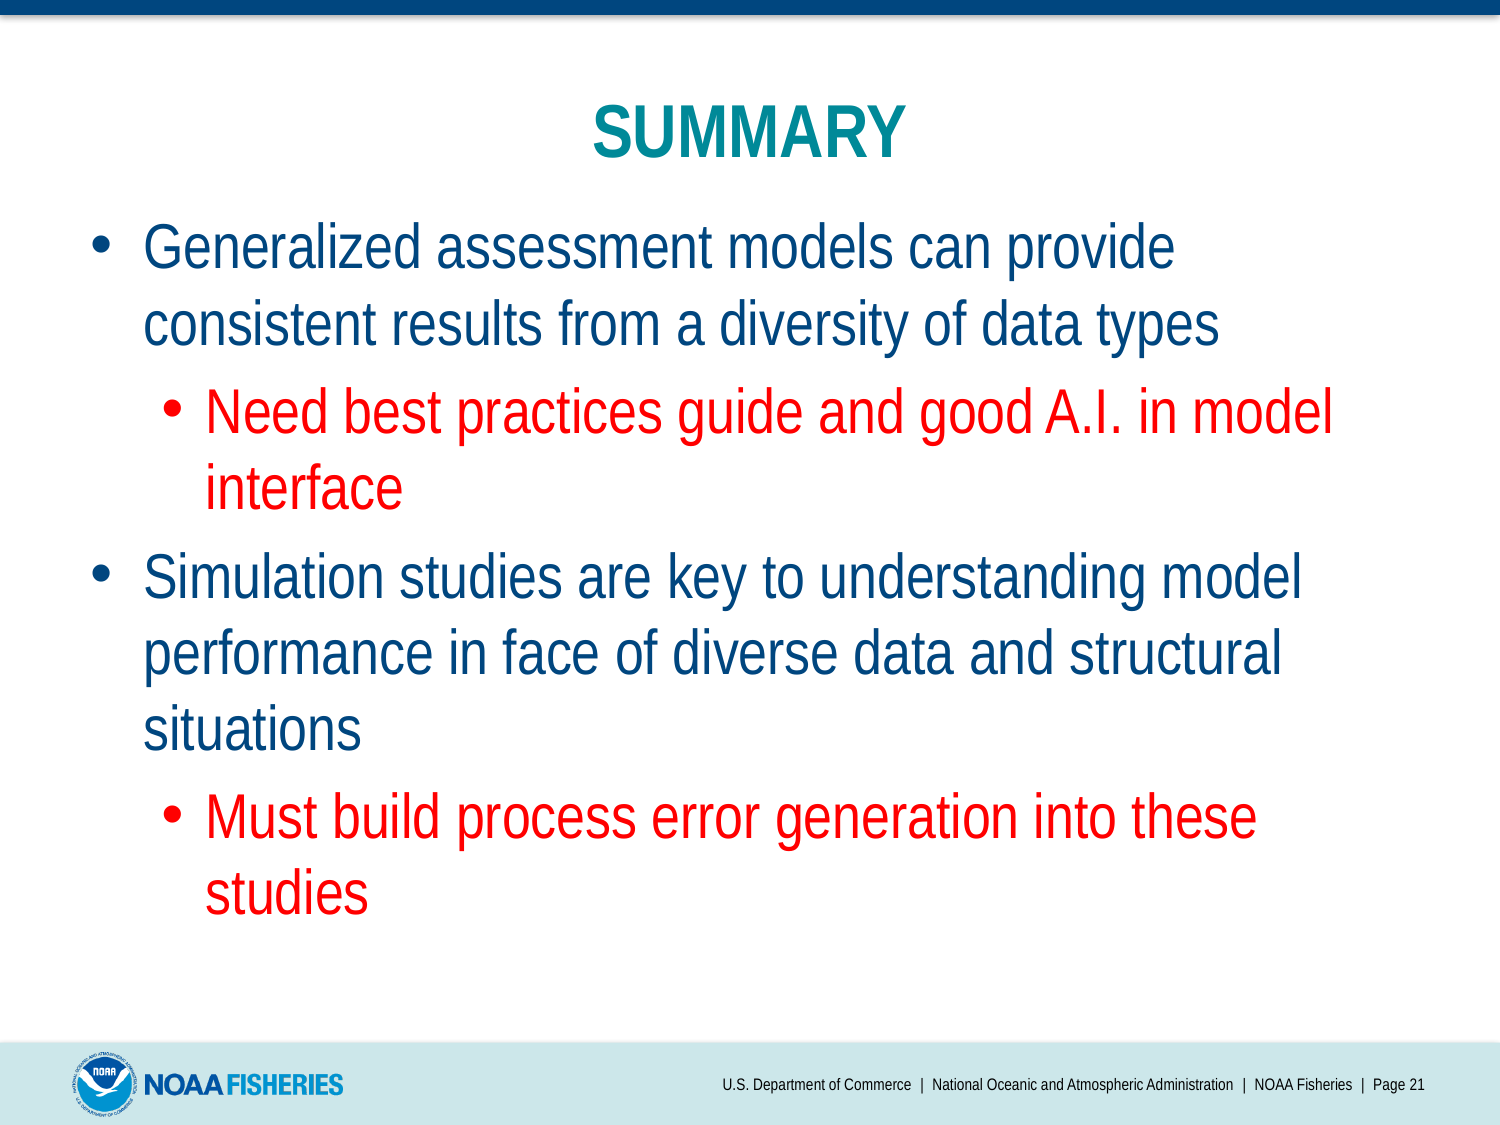

# SUMMARY
Generalized assessment models can provide consistent results from a diversity of data types
Need best practices guide and good A.I. in model interface
Simulation studies are key to understanding model performance in face of diverse data and structural situations
Must build process error generation into these studies
U.S. Department of Commerce | National Oceanic and Atmospheric Administration | NOAA Fisheries | Page 21